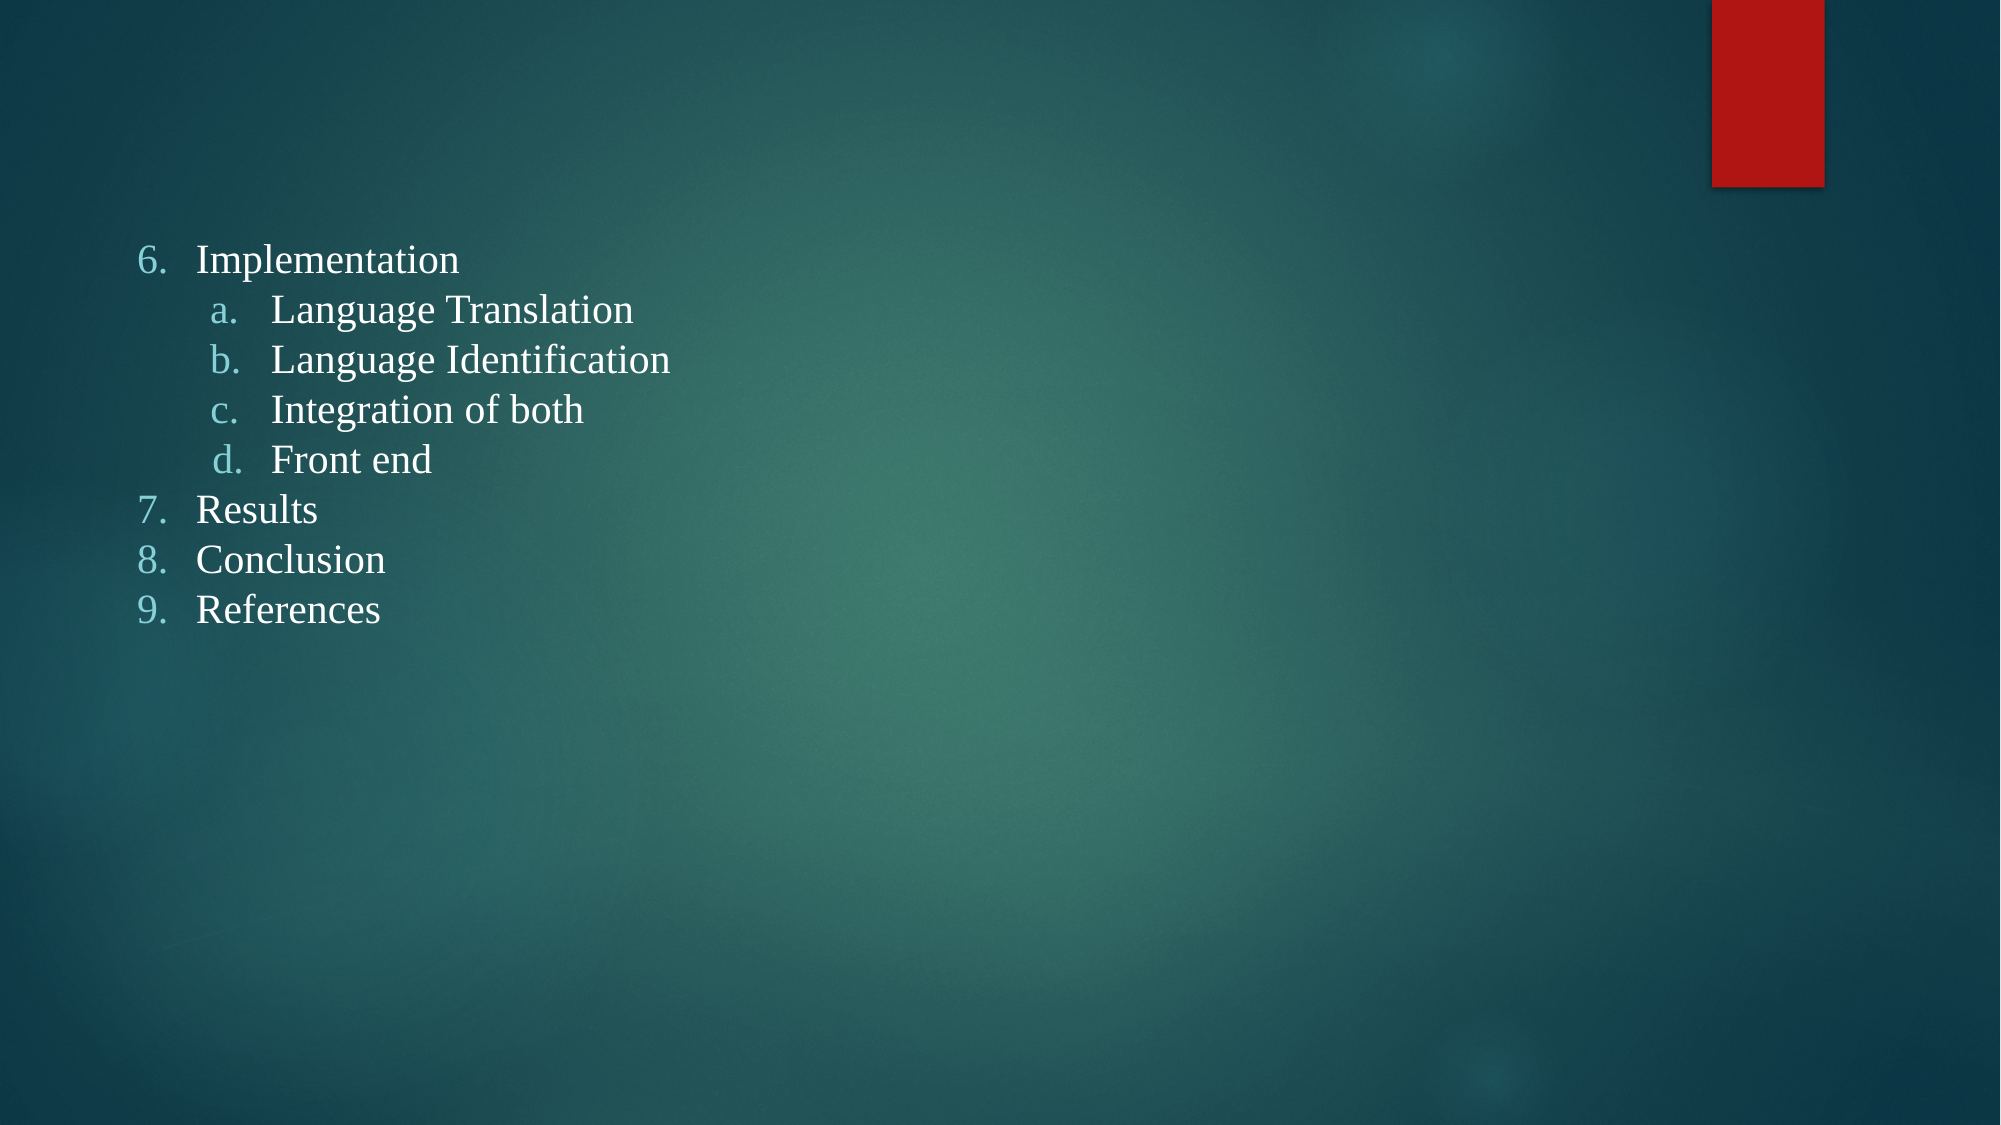

Implementation
Language Translation
Language Identification
Integration of both
Front end
Results
Conclusion
References